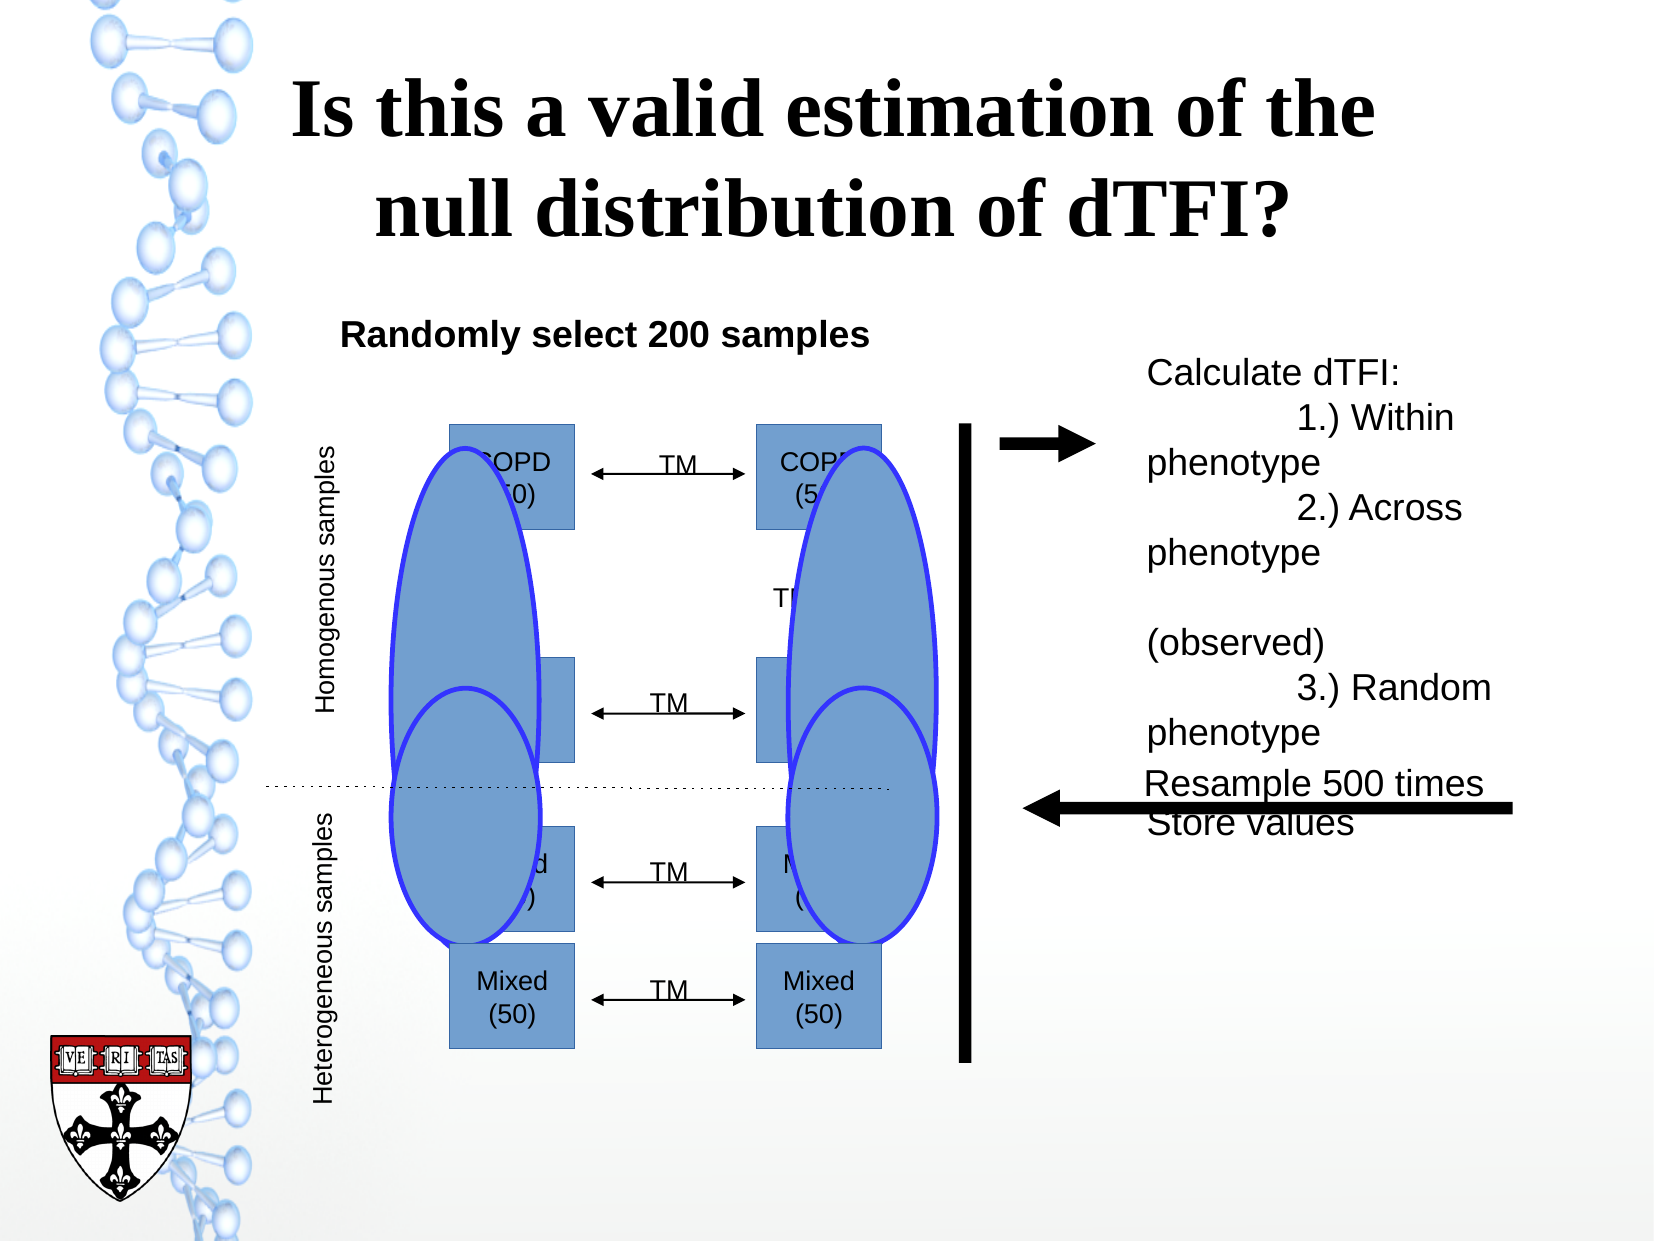

Is this a valid estimation of the null distribution of dTFI?
Randomly select 200 samples
Calculate dTFI:
	1.) Within phenotype
	2.) Across phenotype
		(observed)
	3.) Random phenotype

Store values

COPD
(50)
COPD
(50)
TM

Homogenous samples
TM
TM
SMC
(50)
SMC
(50)
TM

Resample 500 times

Mixed
(50)
Mixed
(50)
TM

Heterogeneous samples
Mixed
(50)
Mixed
(50)
TM